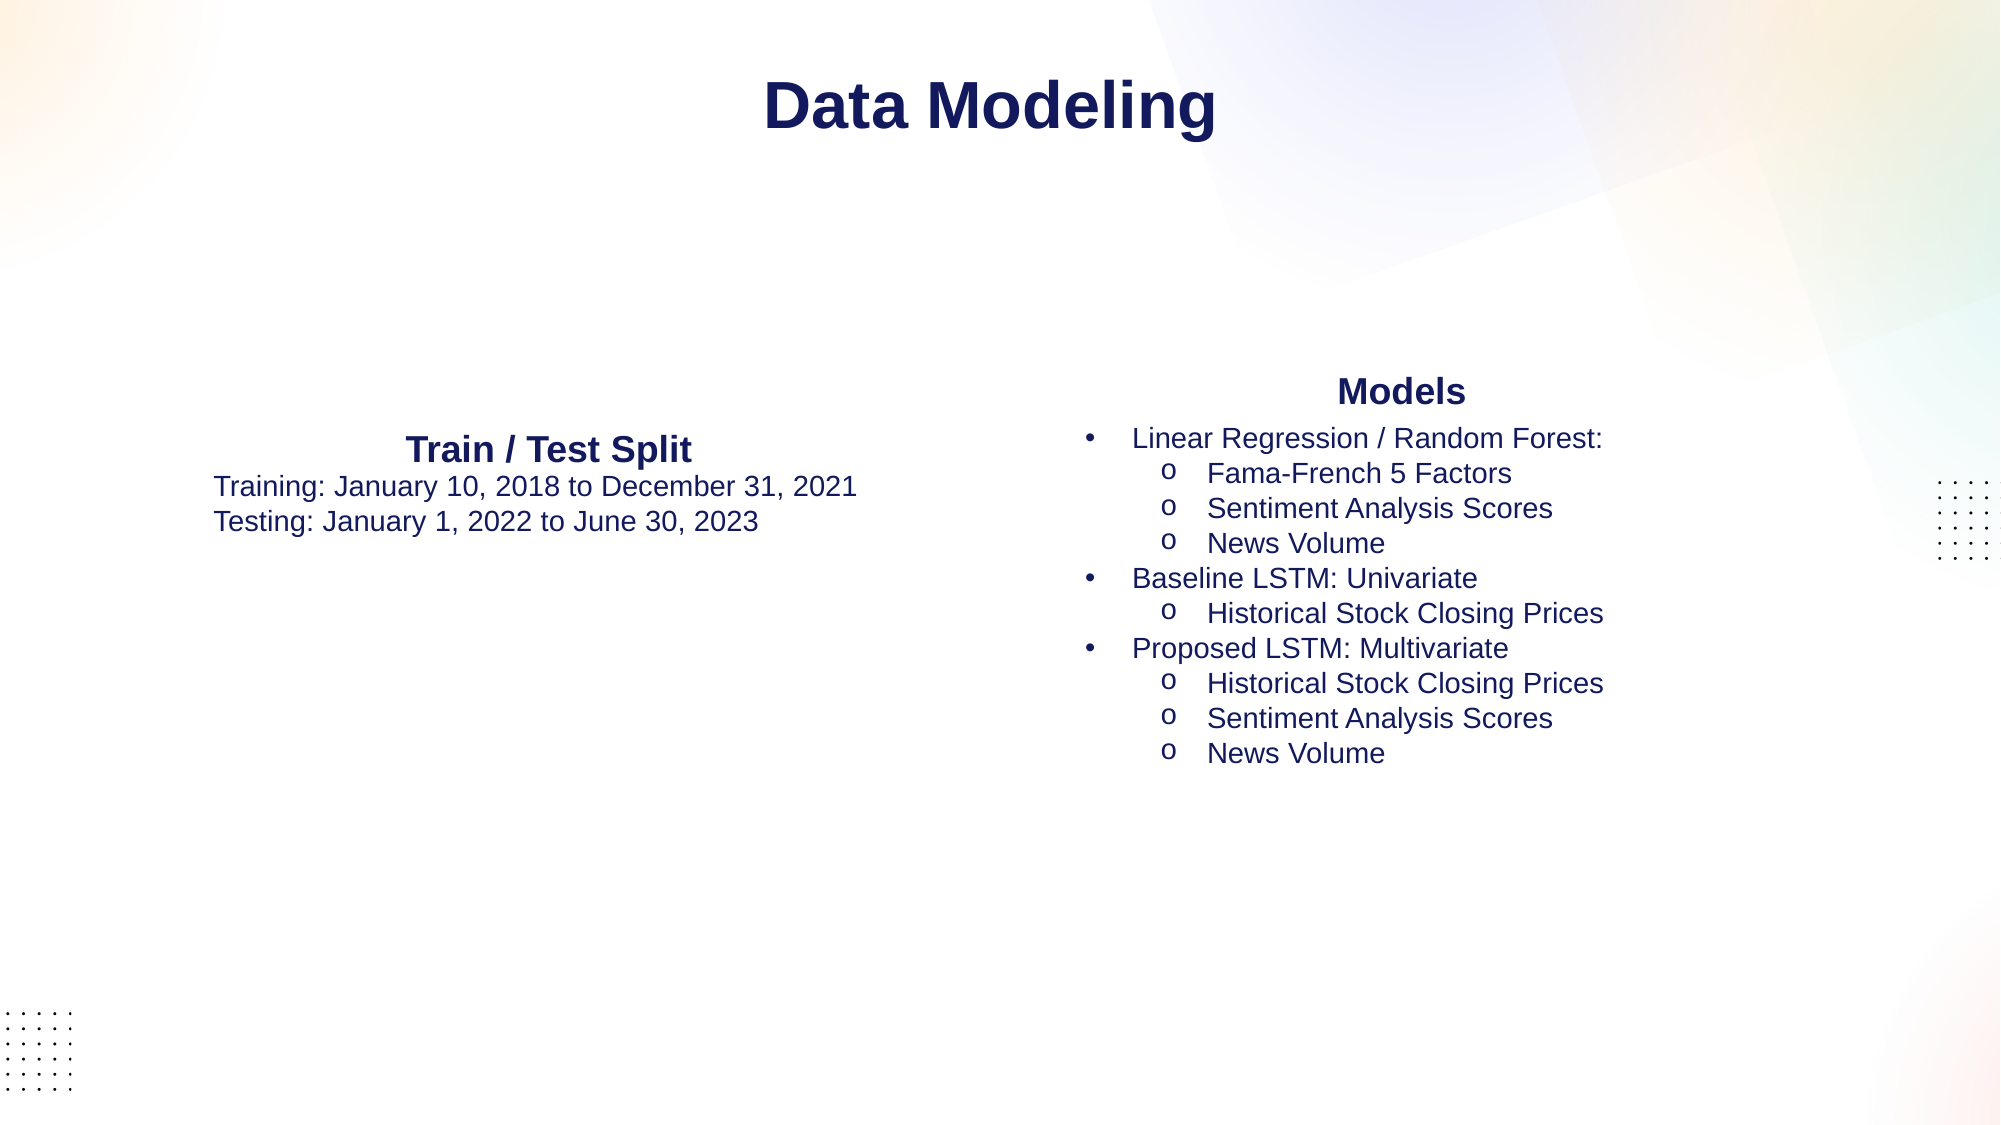

Data Modeling
Models
Train / Test Split

Training: January 10, 2018 to December 31, 2021
Testing: January 1, 2022 to June 30, 2023
Linear Regression / Random Forest:
Fama-French 5 Factors
Sentiment Analysis Scores
News Volume
Baseline LSTM: Univariate
Historical Stock Closing Prices
Proposed LSTM: Multivariate
Historical Stock Closing Prices
Sentiment Analysis Scores
News Volume